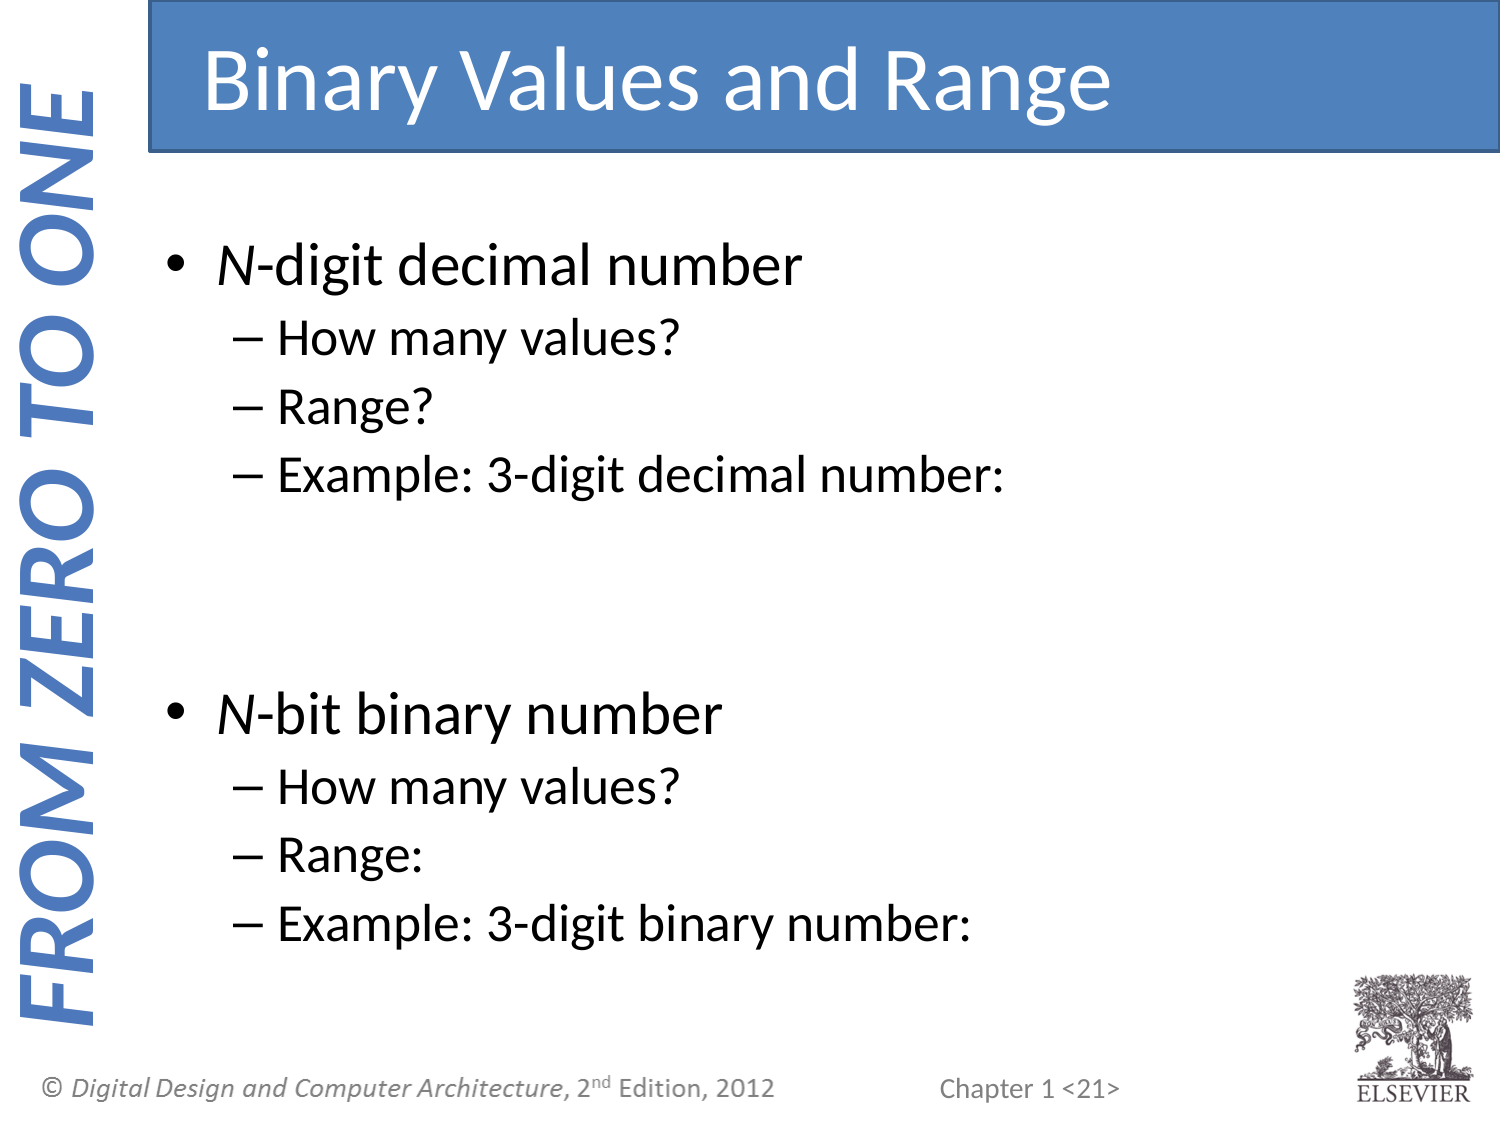

Binary Values and Range
N-digit decimal number
How many values?
Range?
Example: 3-digit decimal number:

N-bit binary number
How many values?
Range:
Example: 3-digit binary number: